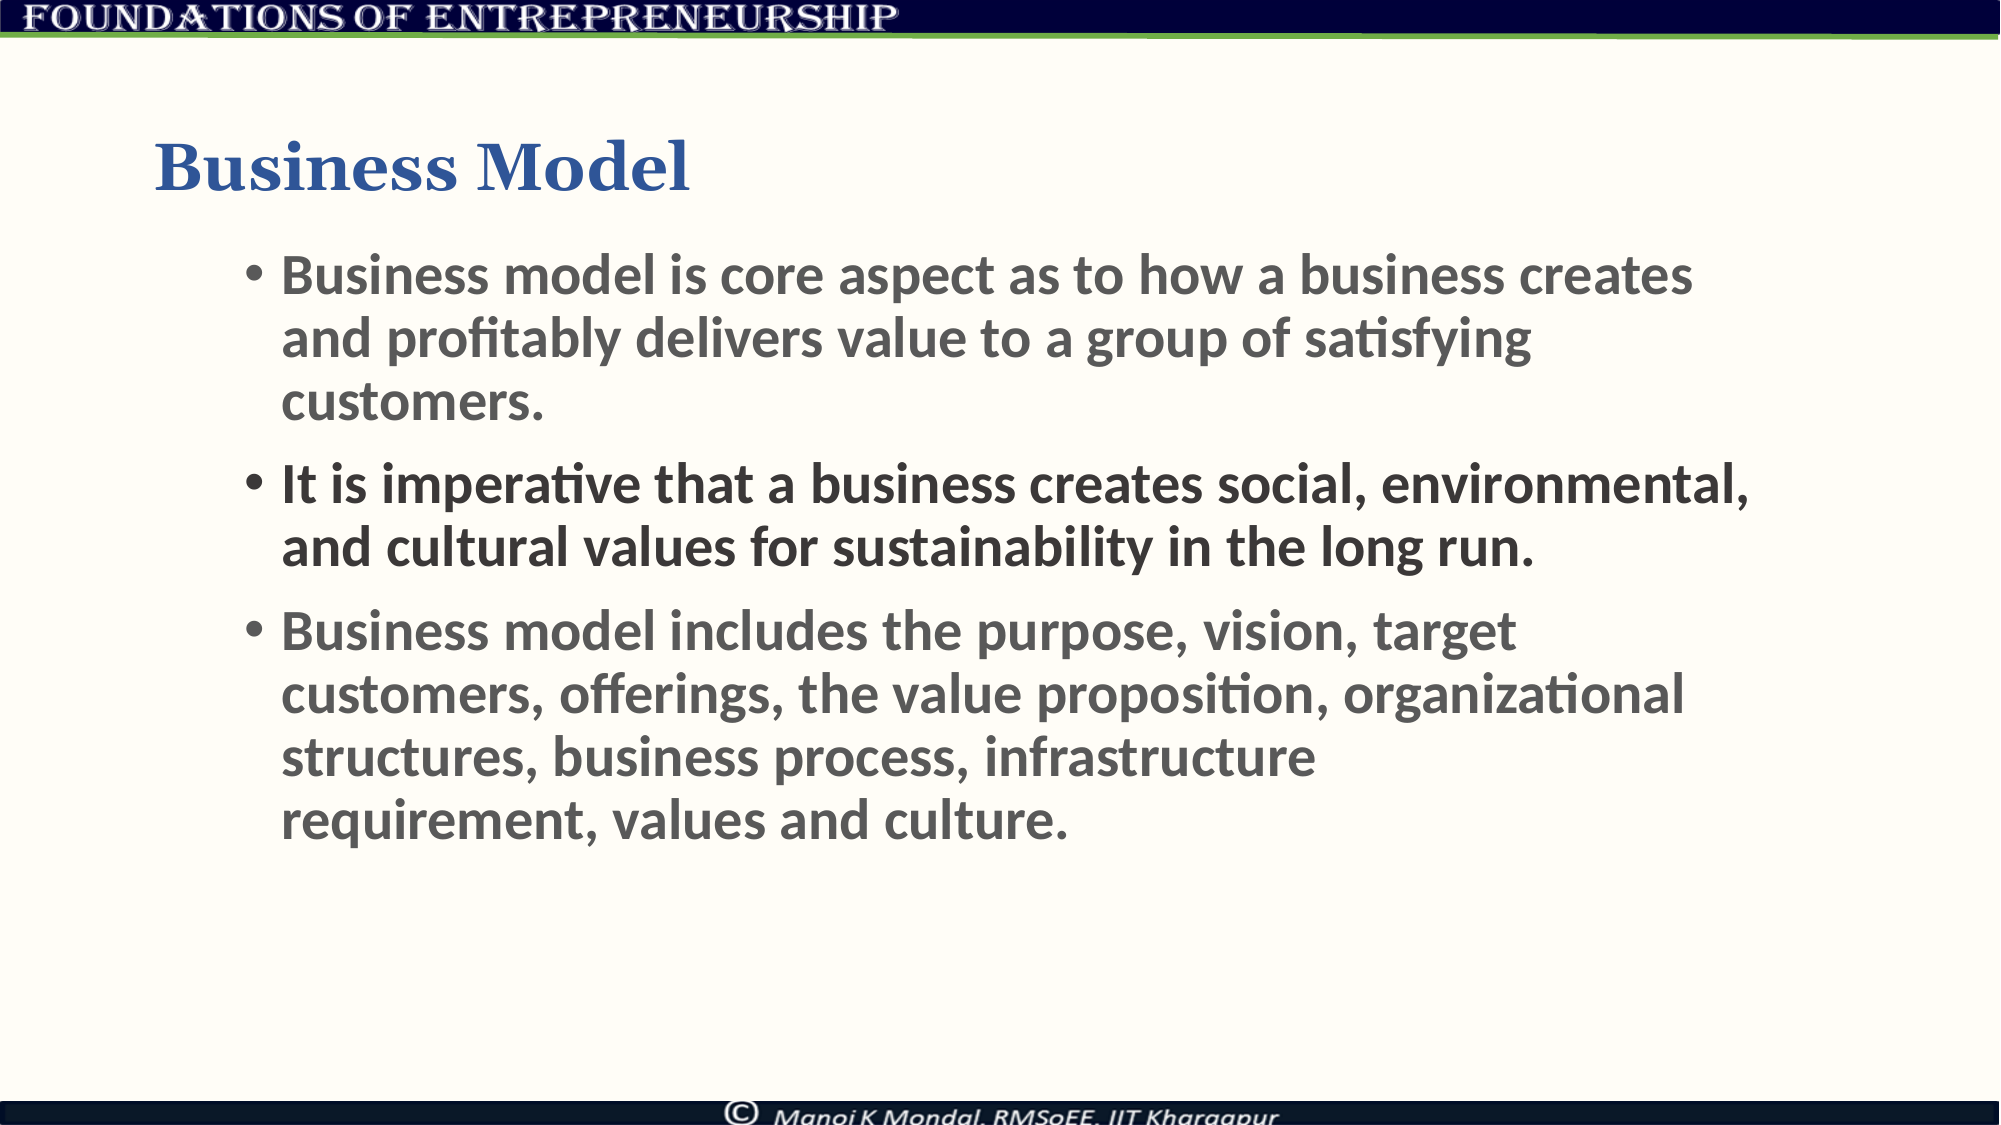

# Business Model
Business model is core aspect as to how a business creates and profitably delivers value to a group of satisfying customers.
It is imperative that a business creates social, environmental, and cultural values for sustainability in the long run.
Business model includes the purpose, vision, target customers, offerings, the value proposition, organizational structures, business process, infrastructure requirement, values and culture.